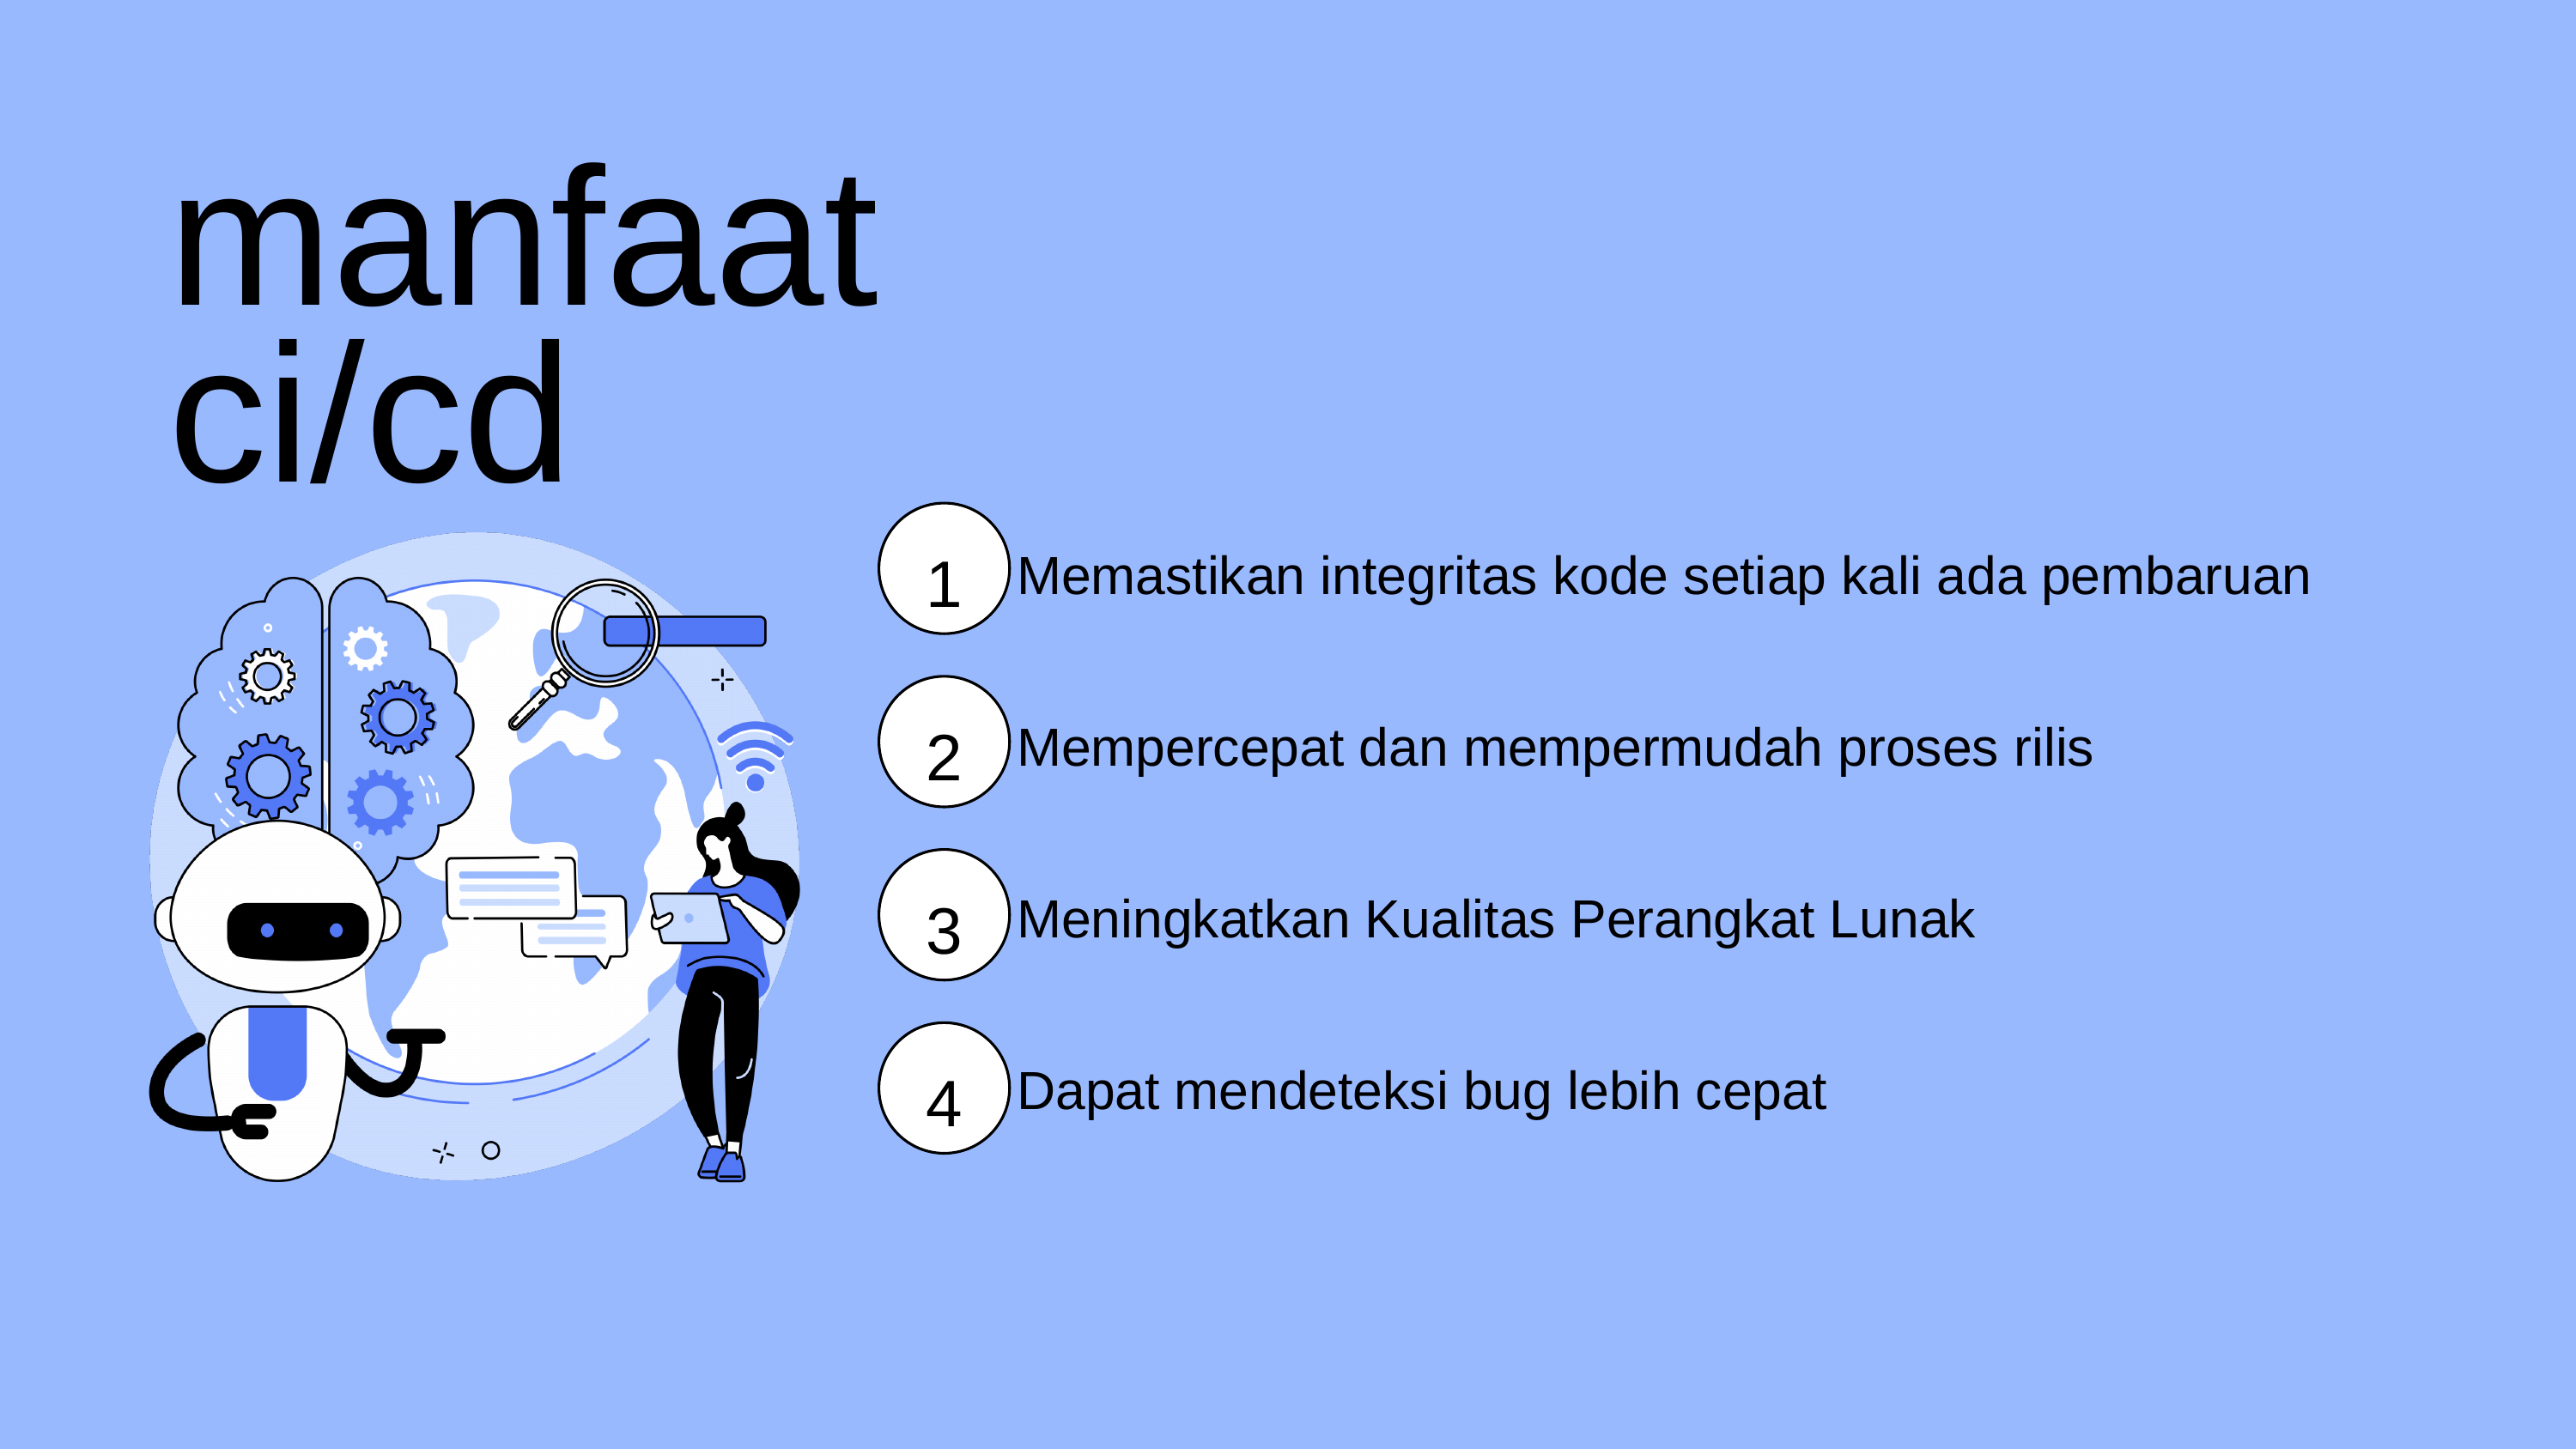

manfaat
ci/cd
1

Memastikan integritas kode setiap kali ada pembaruan

Mempercepat dan mempermudah proses rilis

Meningkatkan Kualitas Perangkat Lunak

Dapat mendeteksi bug lebih cepat

2

3

4